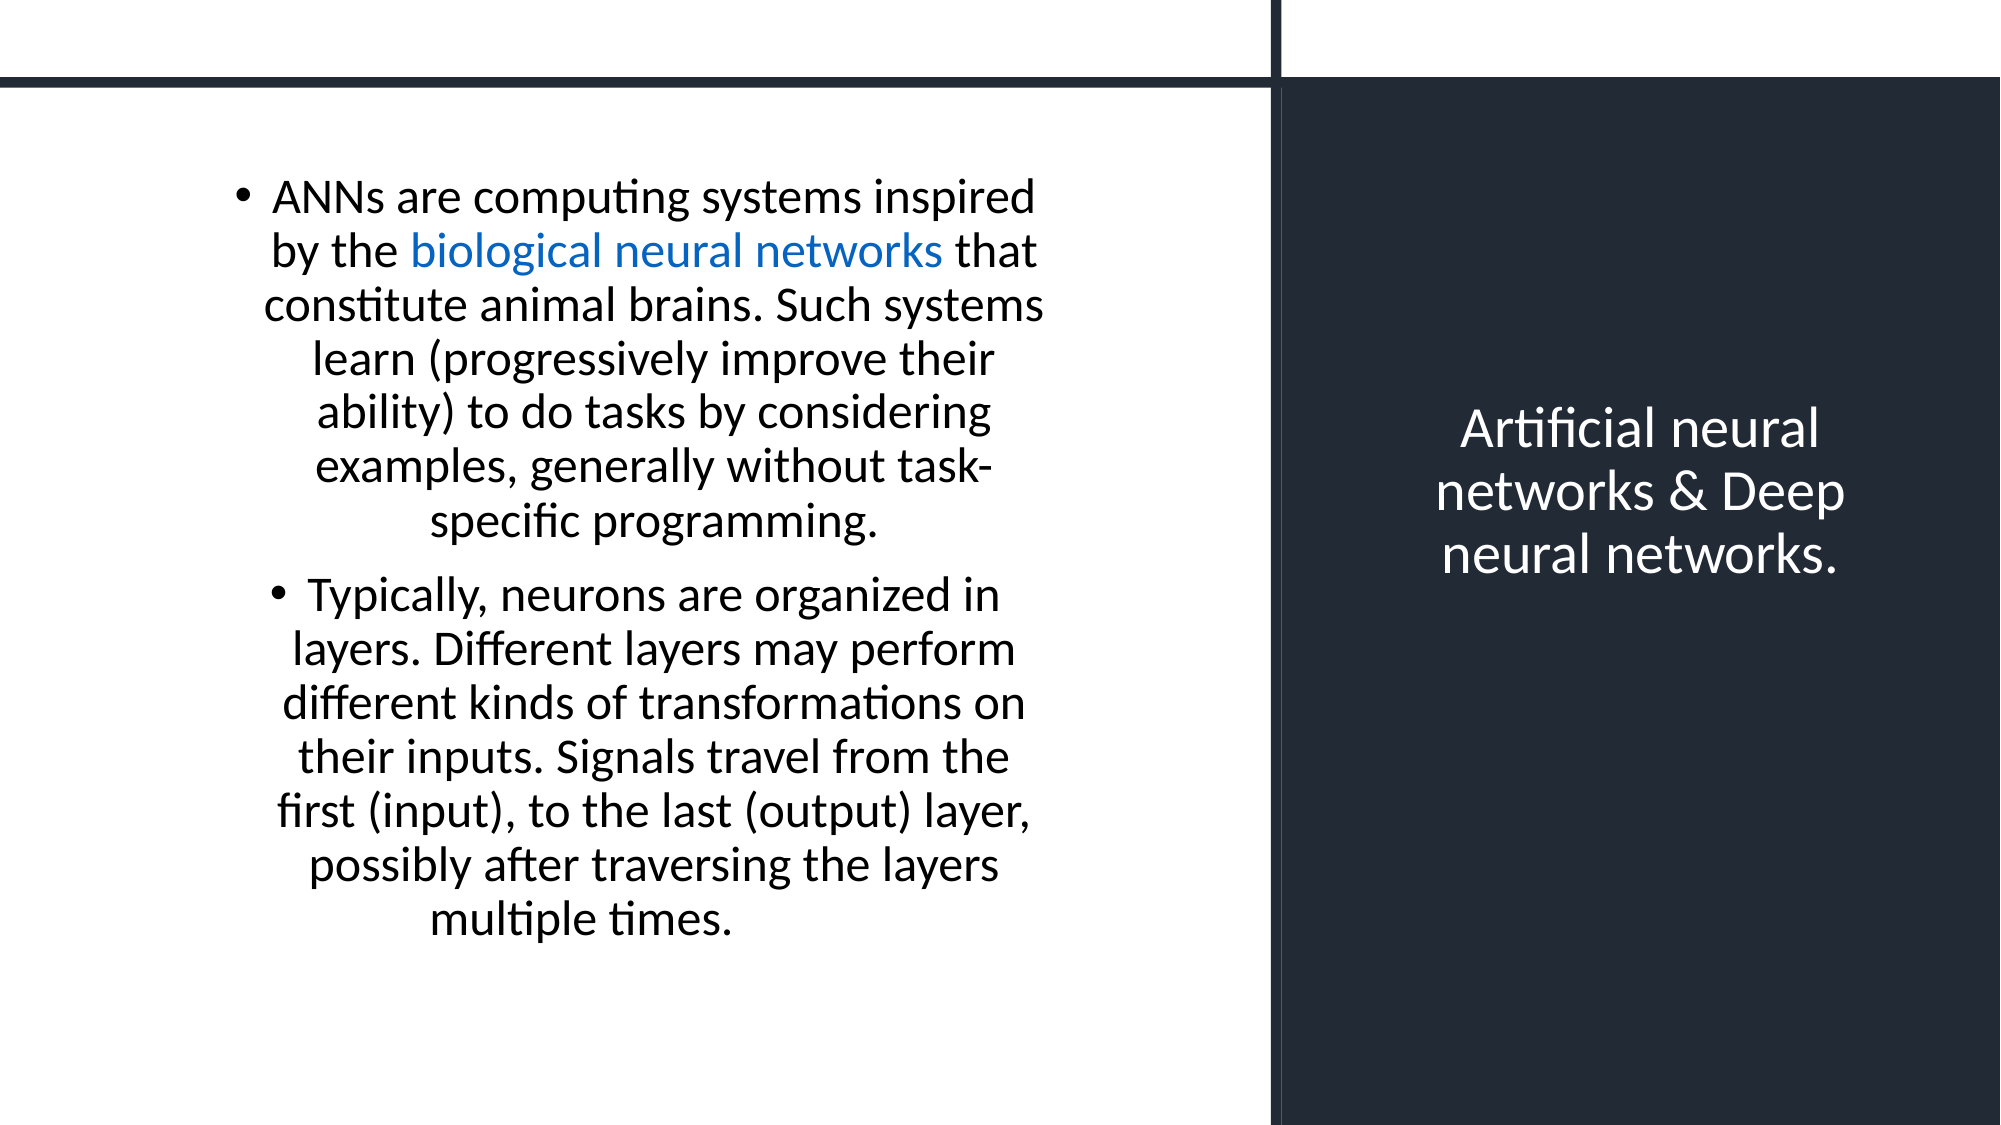

ANNs are computing systems inspired by the biological neural networks that constitute animal brains. Such systems learn (progressively improve their ability) to do tasks by considering examples, generally without task-specific programming.
Typically, neurons are organized in layers. Different layers may perform different kinds of transformations on their inputs. Signals travel from the first (input), to the last (output) layer, possibly after traversing the layers multiple times.
# Artificial neural networks & Deep neural networks.